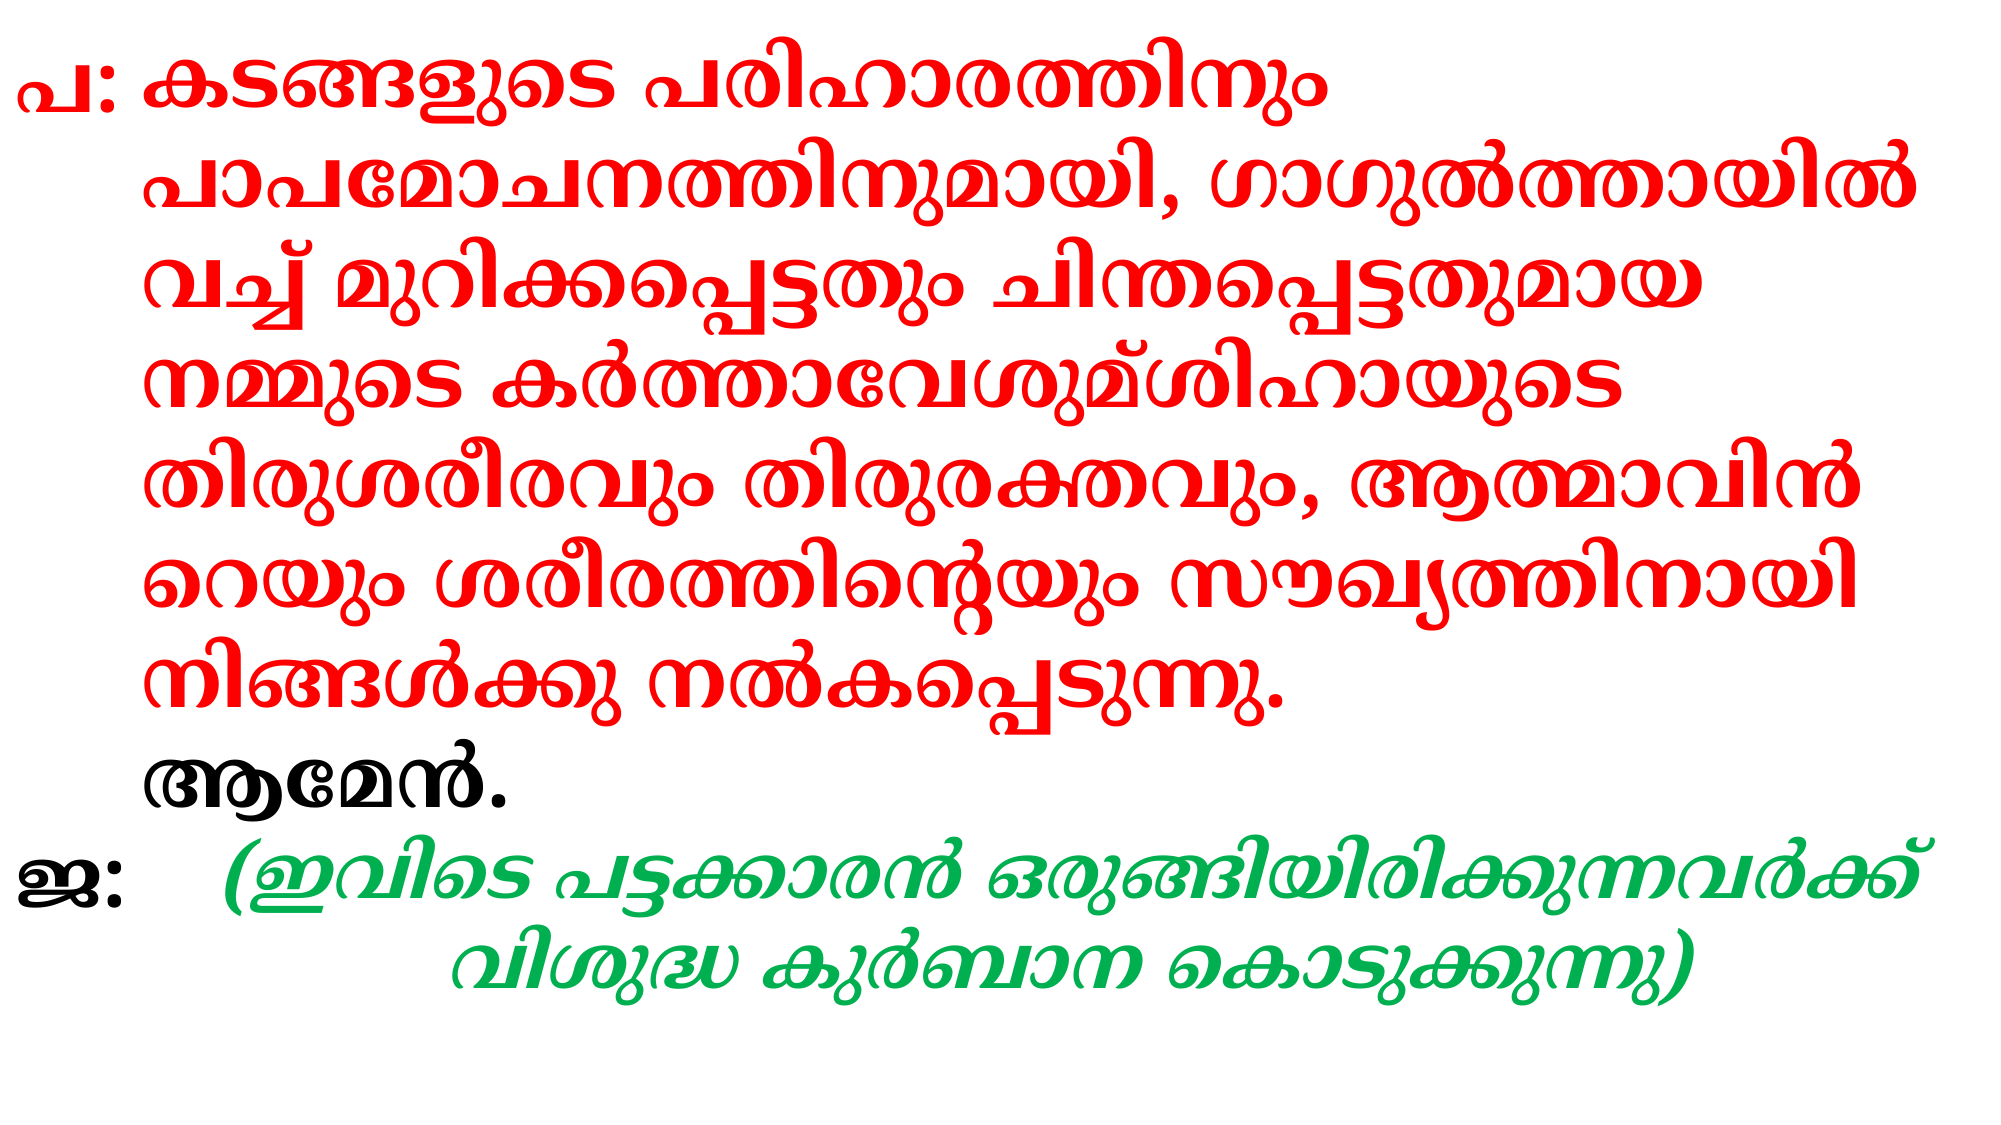

കടങ്ങളുടെ പരിഹാരത്തിനും പാപമോചനത്തിനുമായി, ഗാഗുല്‍ത്തായില്‍വച്ച് മുറിക്കപ്പെട്ടതും ചിന്തപ്പെട്ടതുമായ നമ്മുടെ കര്‍ത്താവേശുമ്ശിഹായുടെ തിരുശരീരവും തിരുരക്തവും, ആത്മാവിന്‍റെയും ശരീരത്തിന്‍റെയും സൗഖ്യത്തിനായി നിങ്ങള്‍ക്കു നല്‍കപ്പെടുന്നു.
ആമേന്‍.
(ഇവിടെ പട്ടക്കാരന്‍ ഒരുങ്ങിയിരിക്കുന്നവര്‍ക്ക് വിശുദ്ധ കുര്‍ബാന കൊടുക്കുന്നു)
പ:

ജ: